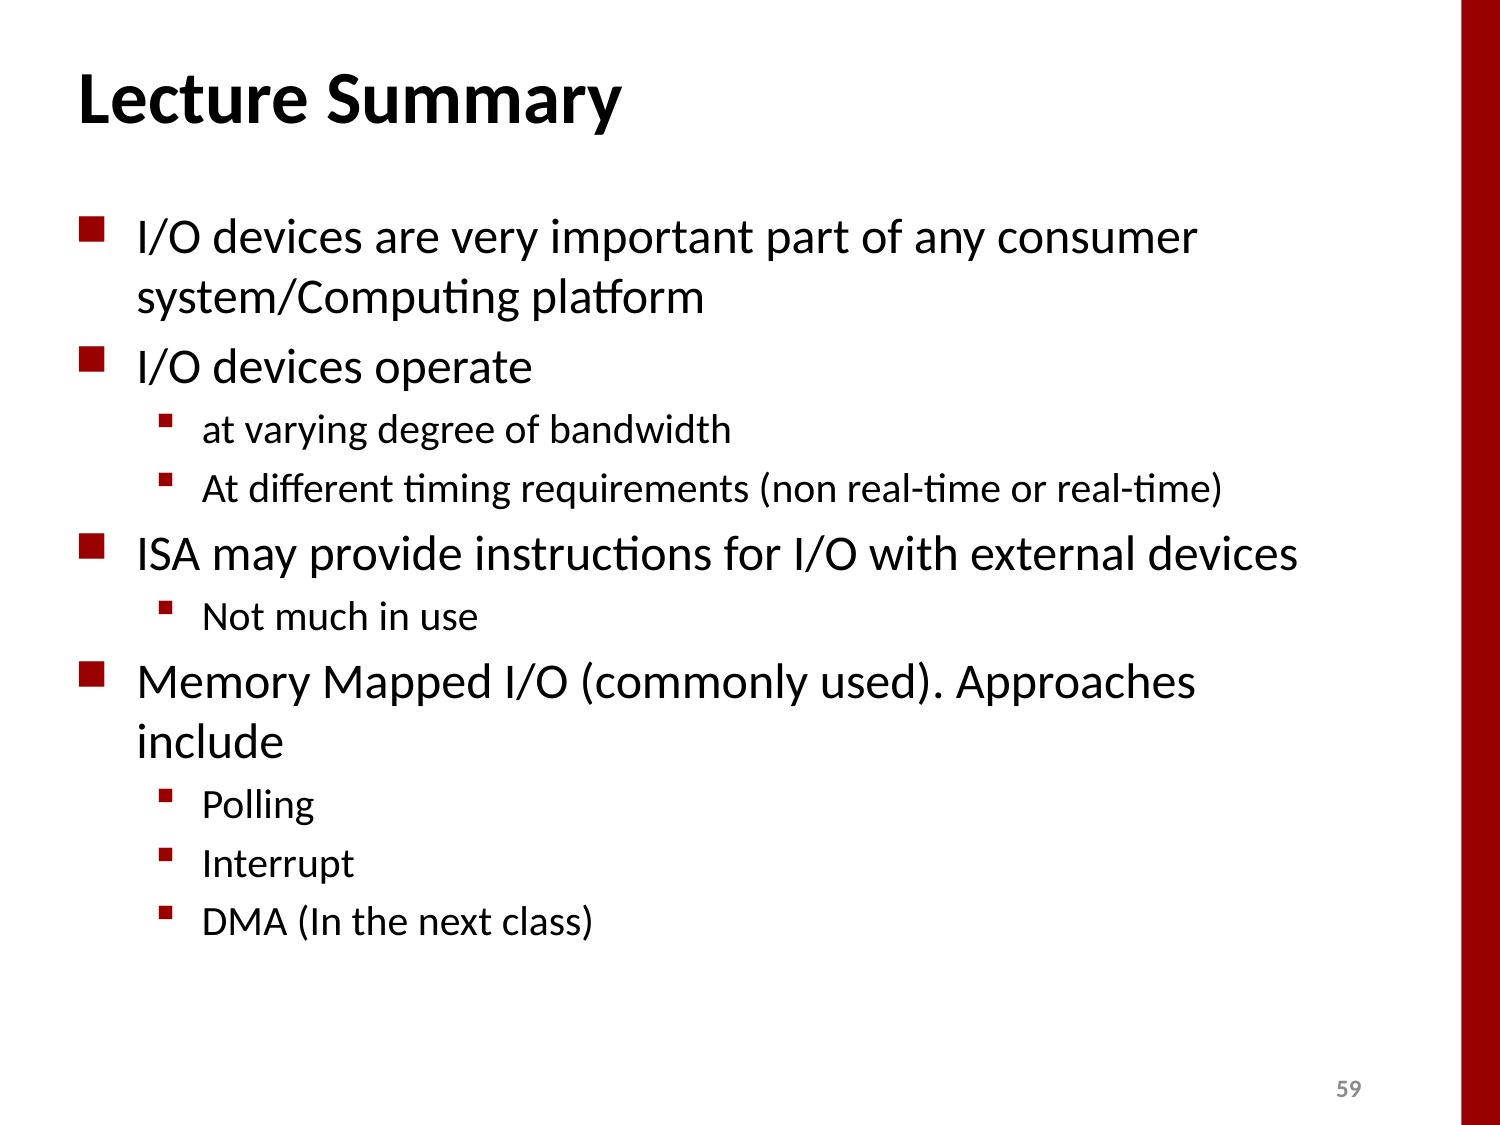

# Lecture Summary
I/O devices are very important part of any consumer system/Computing platform
I/O devices operate
at varying degree of bandwidth
At different timing requirements (non real-time or real-time)
ISA may provide instructions for I/O with external devices
Not much in use
Memory Mapped I/O (commonly used). Approaches include
Polling
Interrupt
DMA (In the next class)